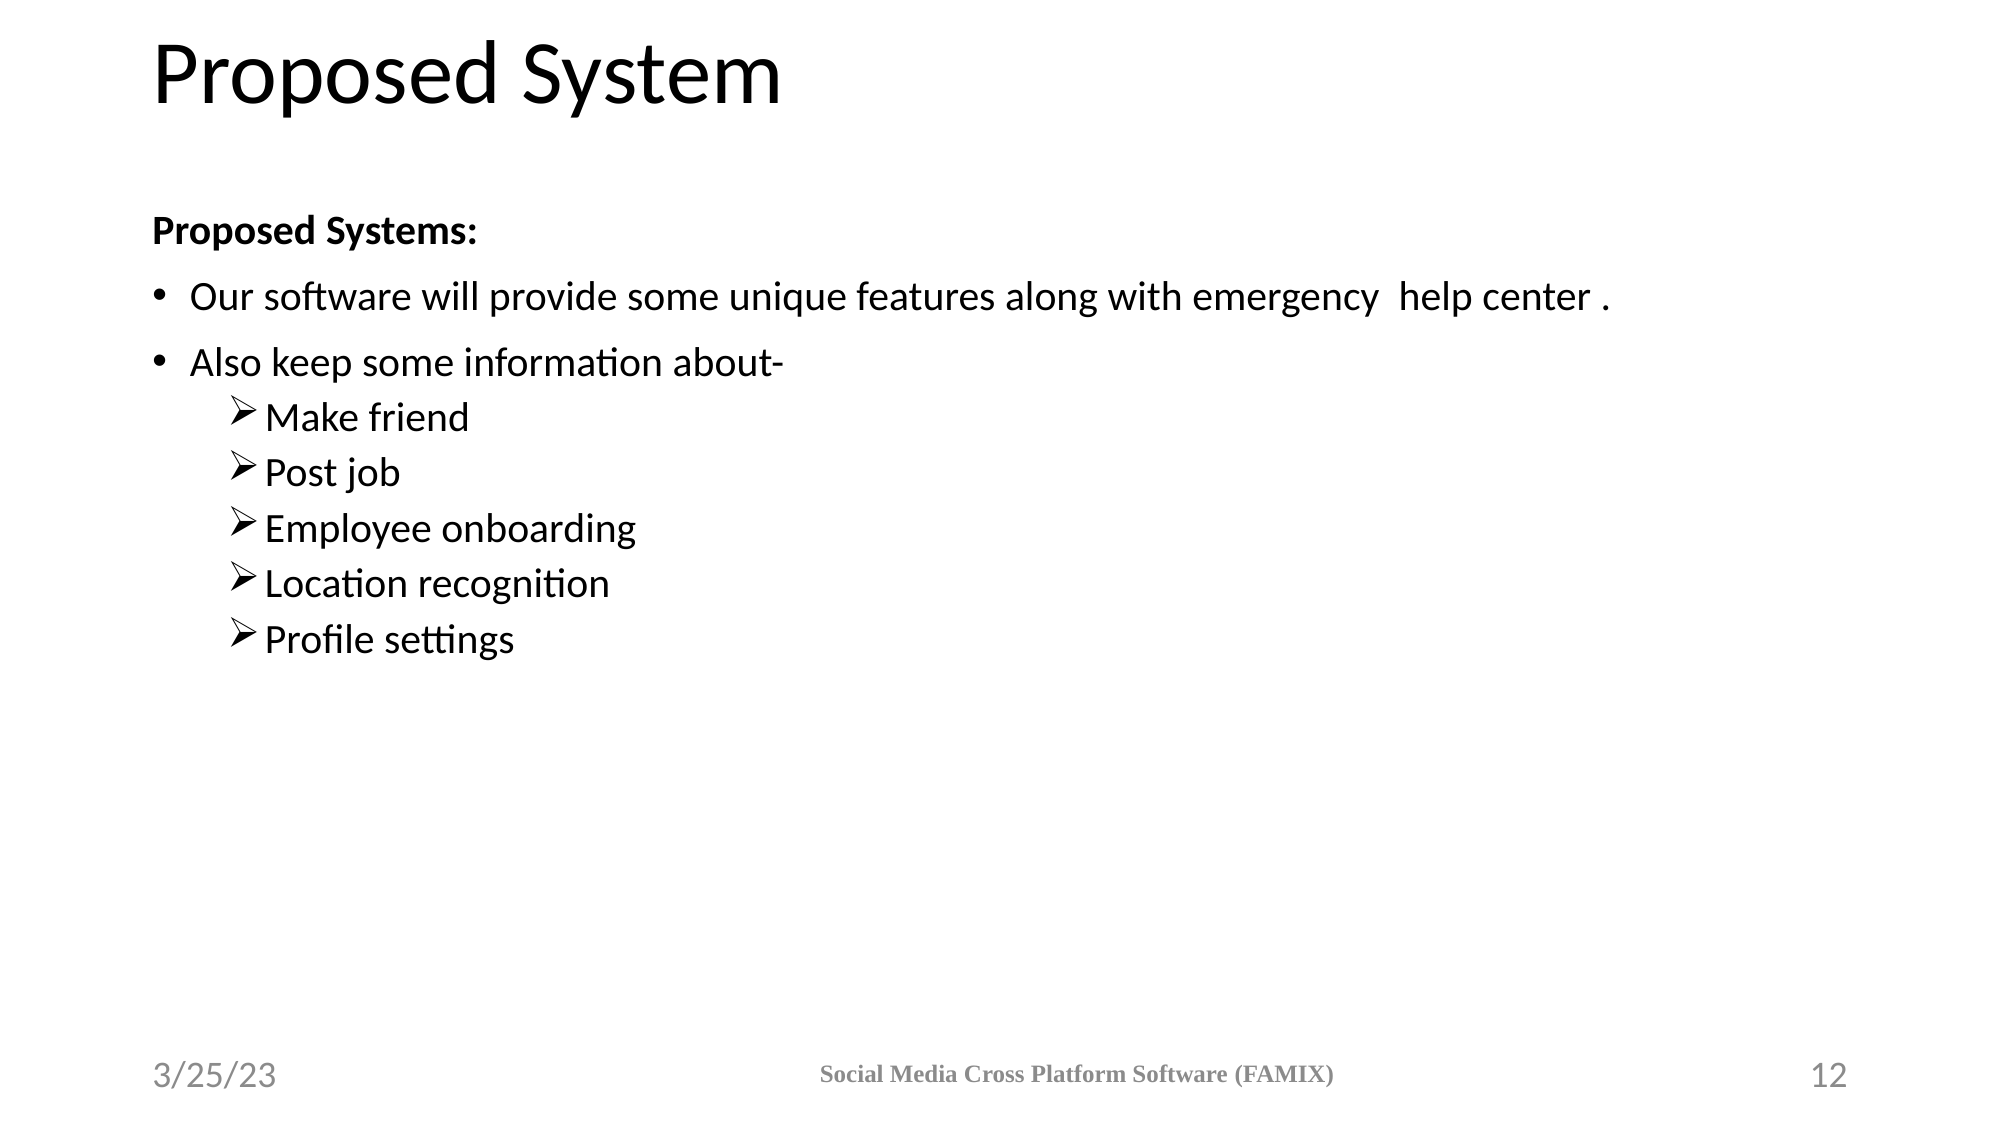

# Proposed System
Proposed Systems:
Our software will provide some unique features along with emergency  help center .
Also keep some information about-
Make friend
Post job
Employee onboarding
Location recognition
Profile settings

3/25/23
Social Media Cross Platform Software (FAMIX)
12